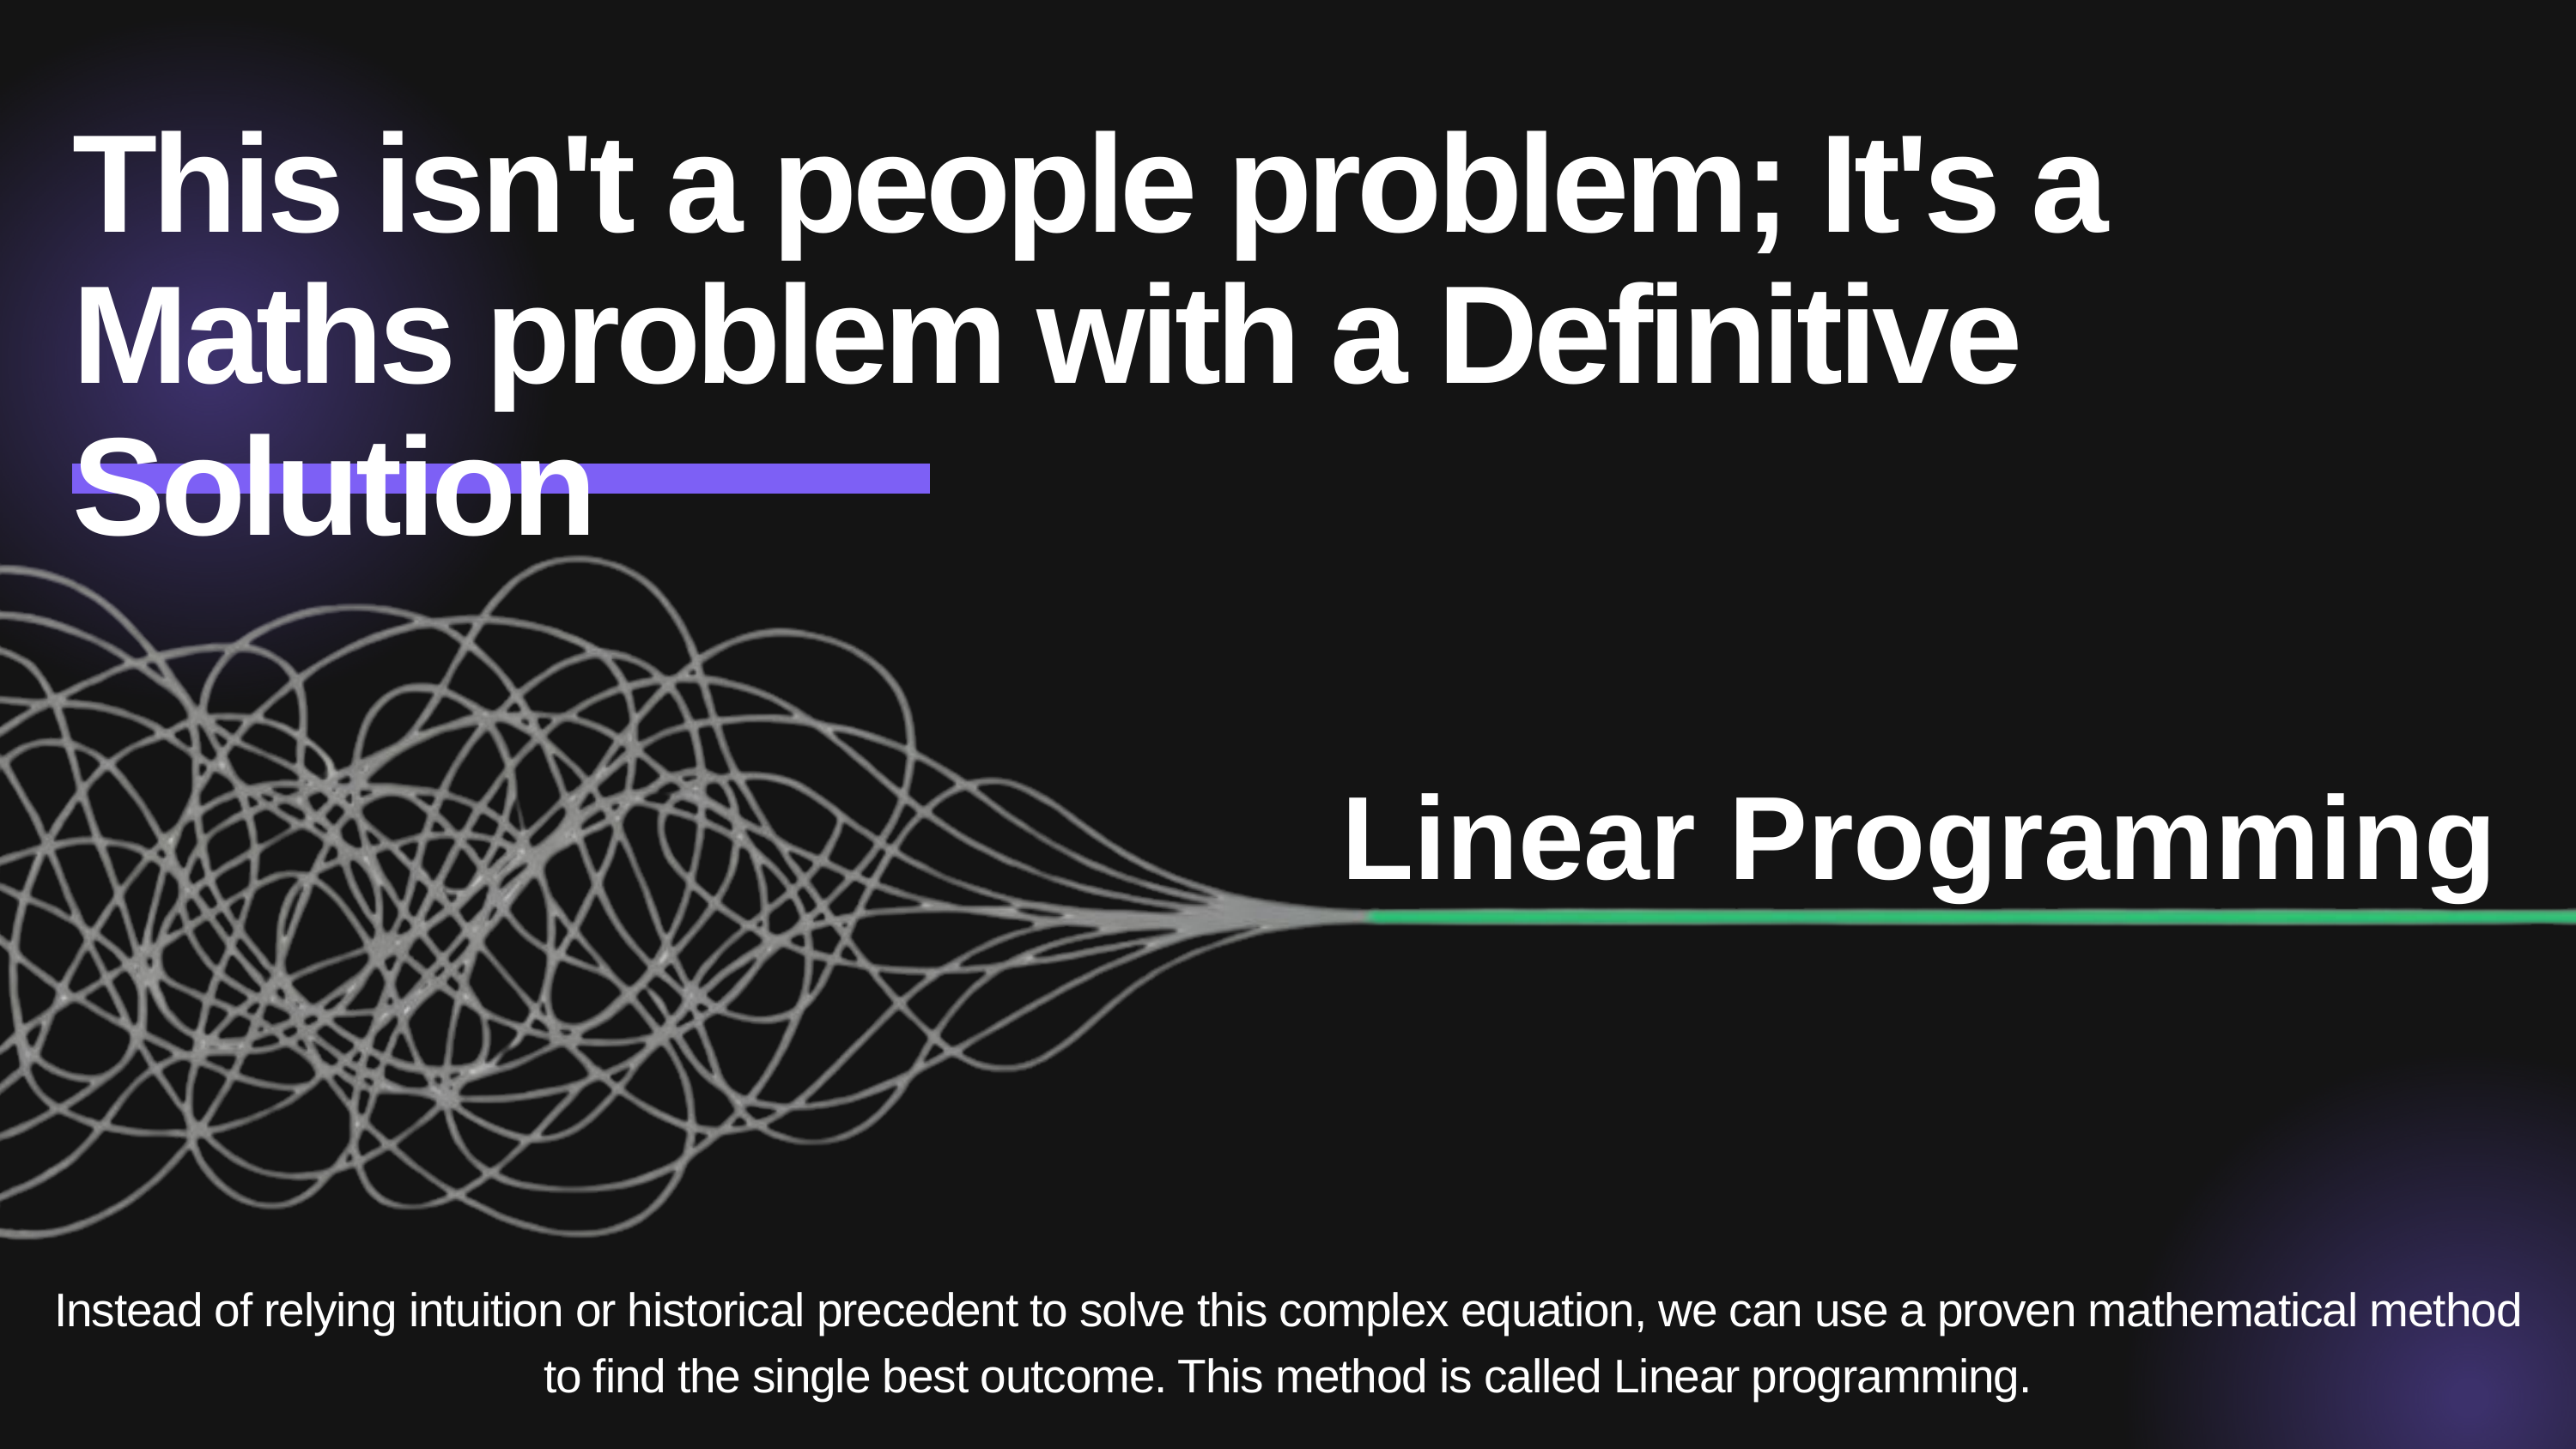

This isn't a people problem; It's a Maths problem with a Definitive Solution

Linear Programming

Instead of relying intuition or historical precedent to solve this complex equation, we can use a proven mathematical method to find the single best outcome. This method is called Linear programming.